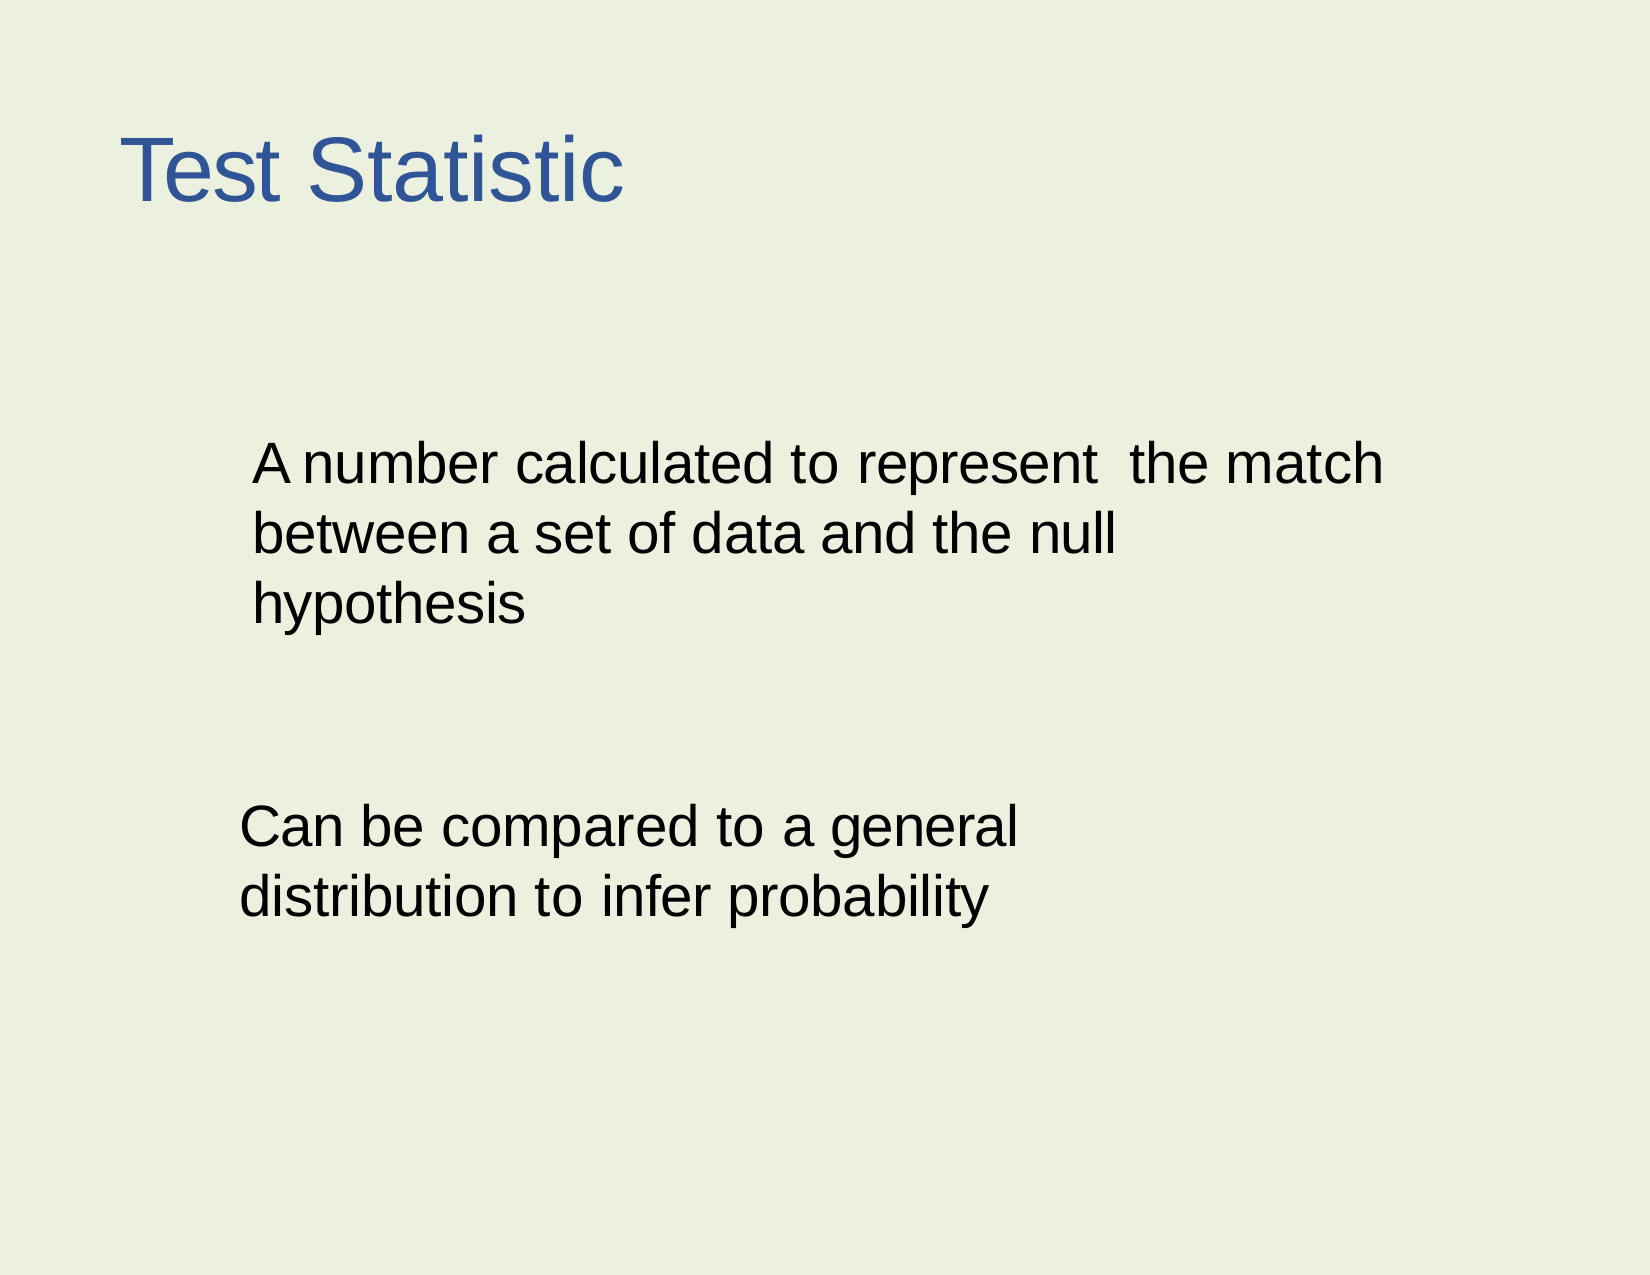

# Test Statistic
A number calculated to represent  the match between a set of data and the null hypothesis
Can be compared to a general  distribution to infer probability